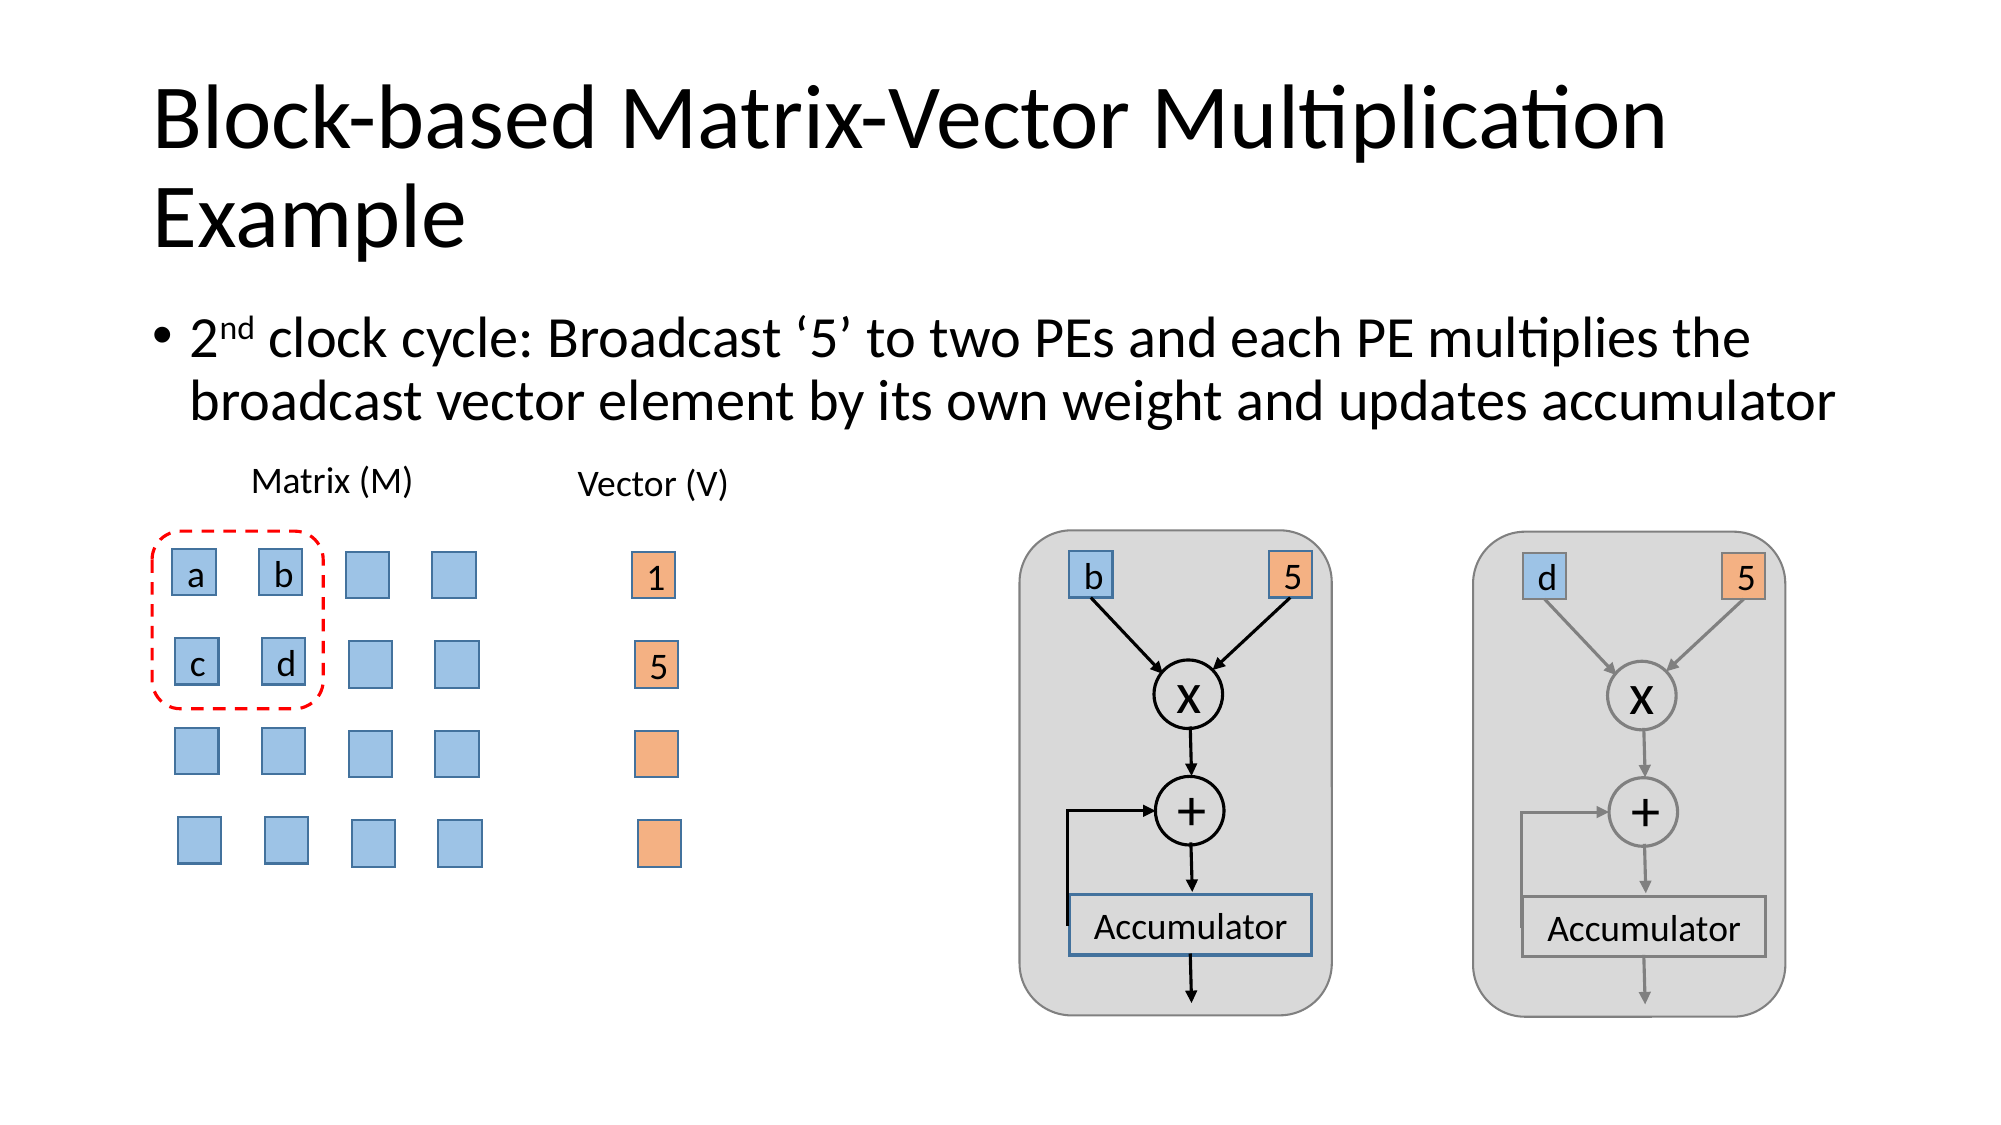

# Block-based Matrix-Vector Multiplication Example
2nd clock cycle: Broadcast ‘5’ to two PEs and each PE multiplies the broadcast vector element by its own weight and updates accumulator
Matrix (M)
Vector (V)

b
5
x

+

Accumulator

d
5
x

+

Accumulator
a
b

1
c
d

5